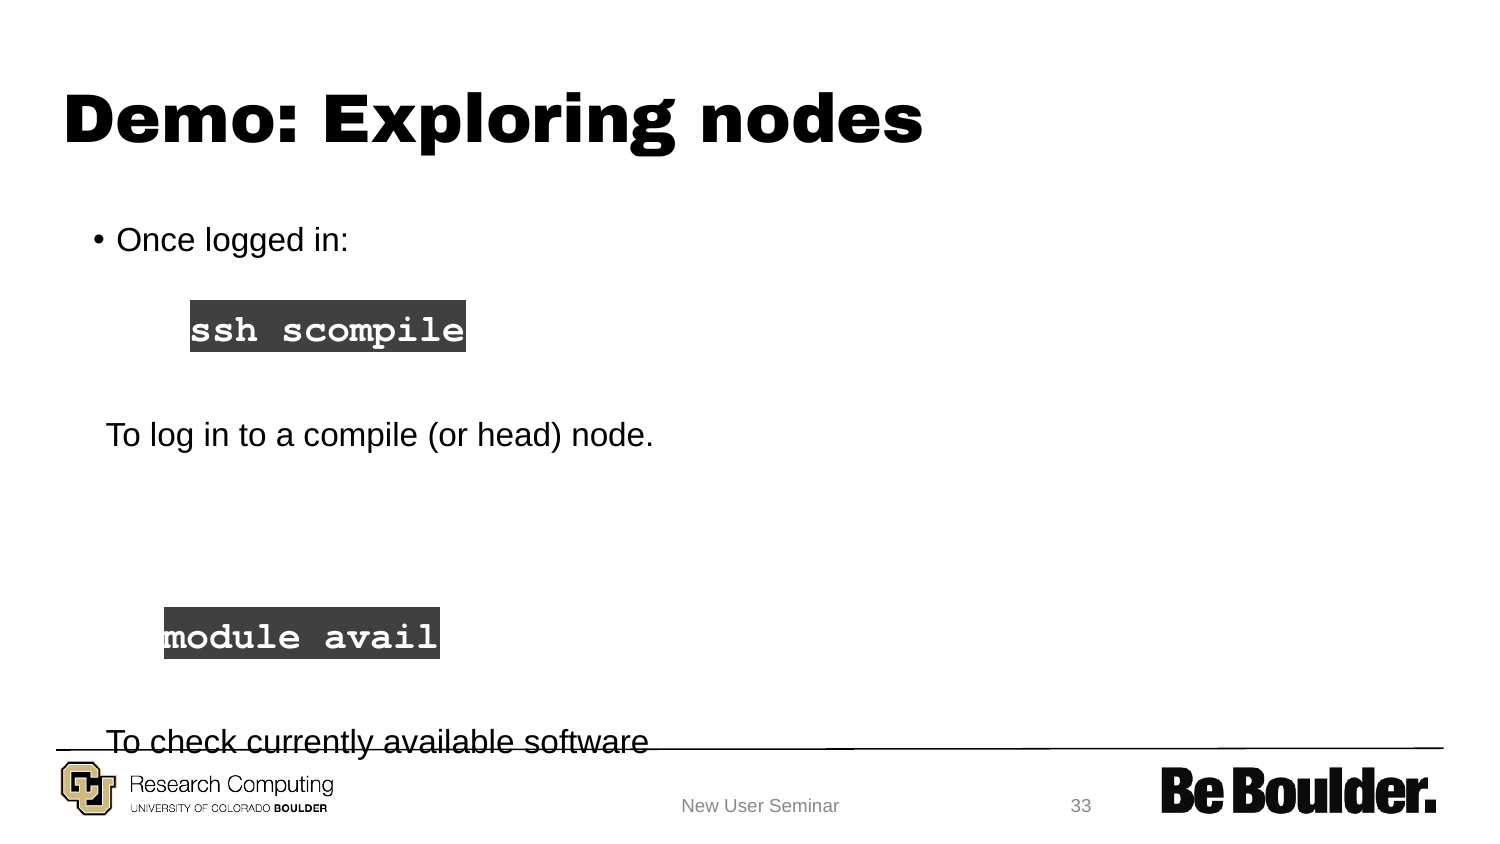

# Demo: Exploring nodes
Once logged in:

    ssh scompile

To log in to a compile (or head) node.

module avail

To check currently available software

New User Seminar
33